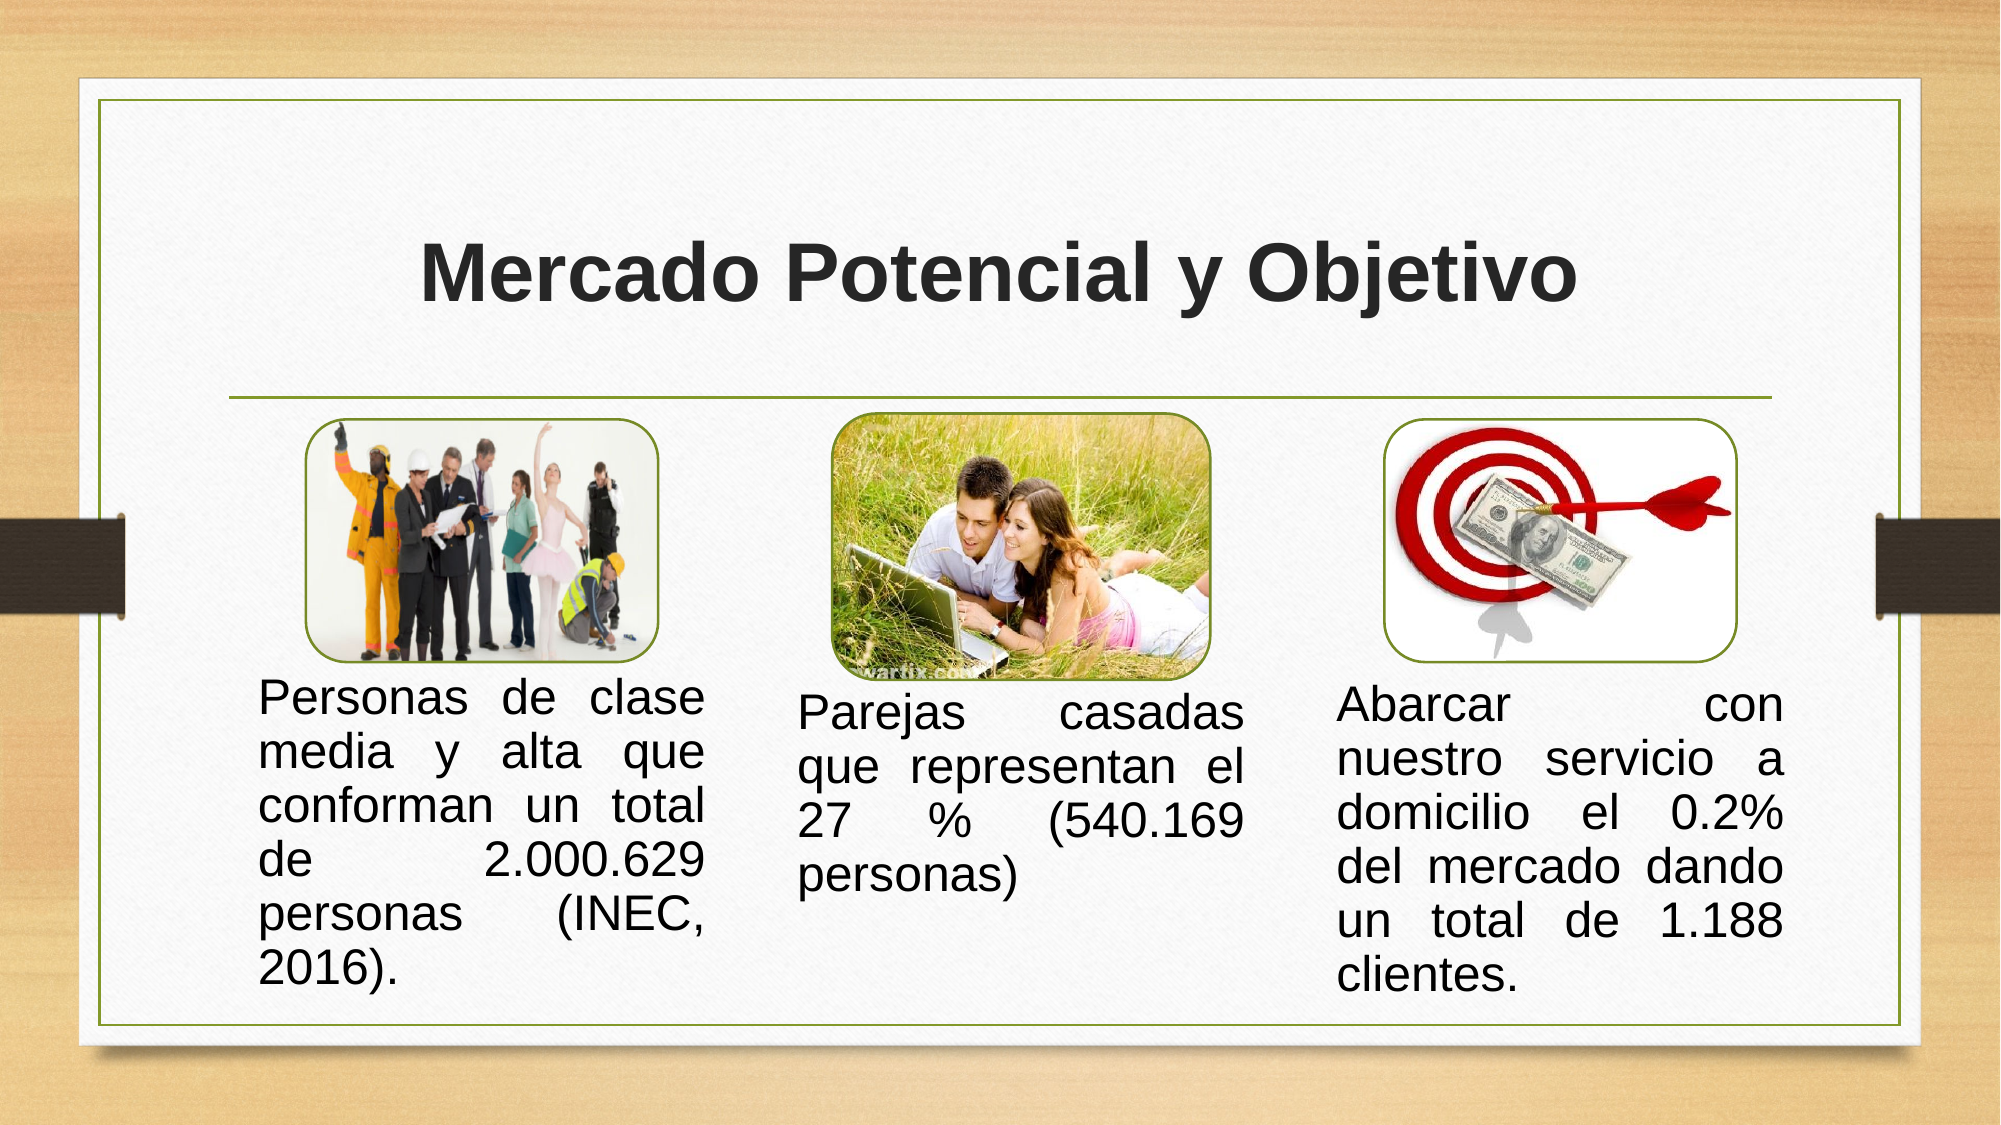

# Mercado Potencial y Objetivo
Personas de clase media y alta que conforman un total de 2.000.629 personas (INEC, 2016).
Parejas casadas que representan el 27 % (540.169 personas)
Abarcar con nuestro servicio a domicilio el 0.2% del mercado dando un total de 1.188 clientes.